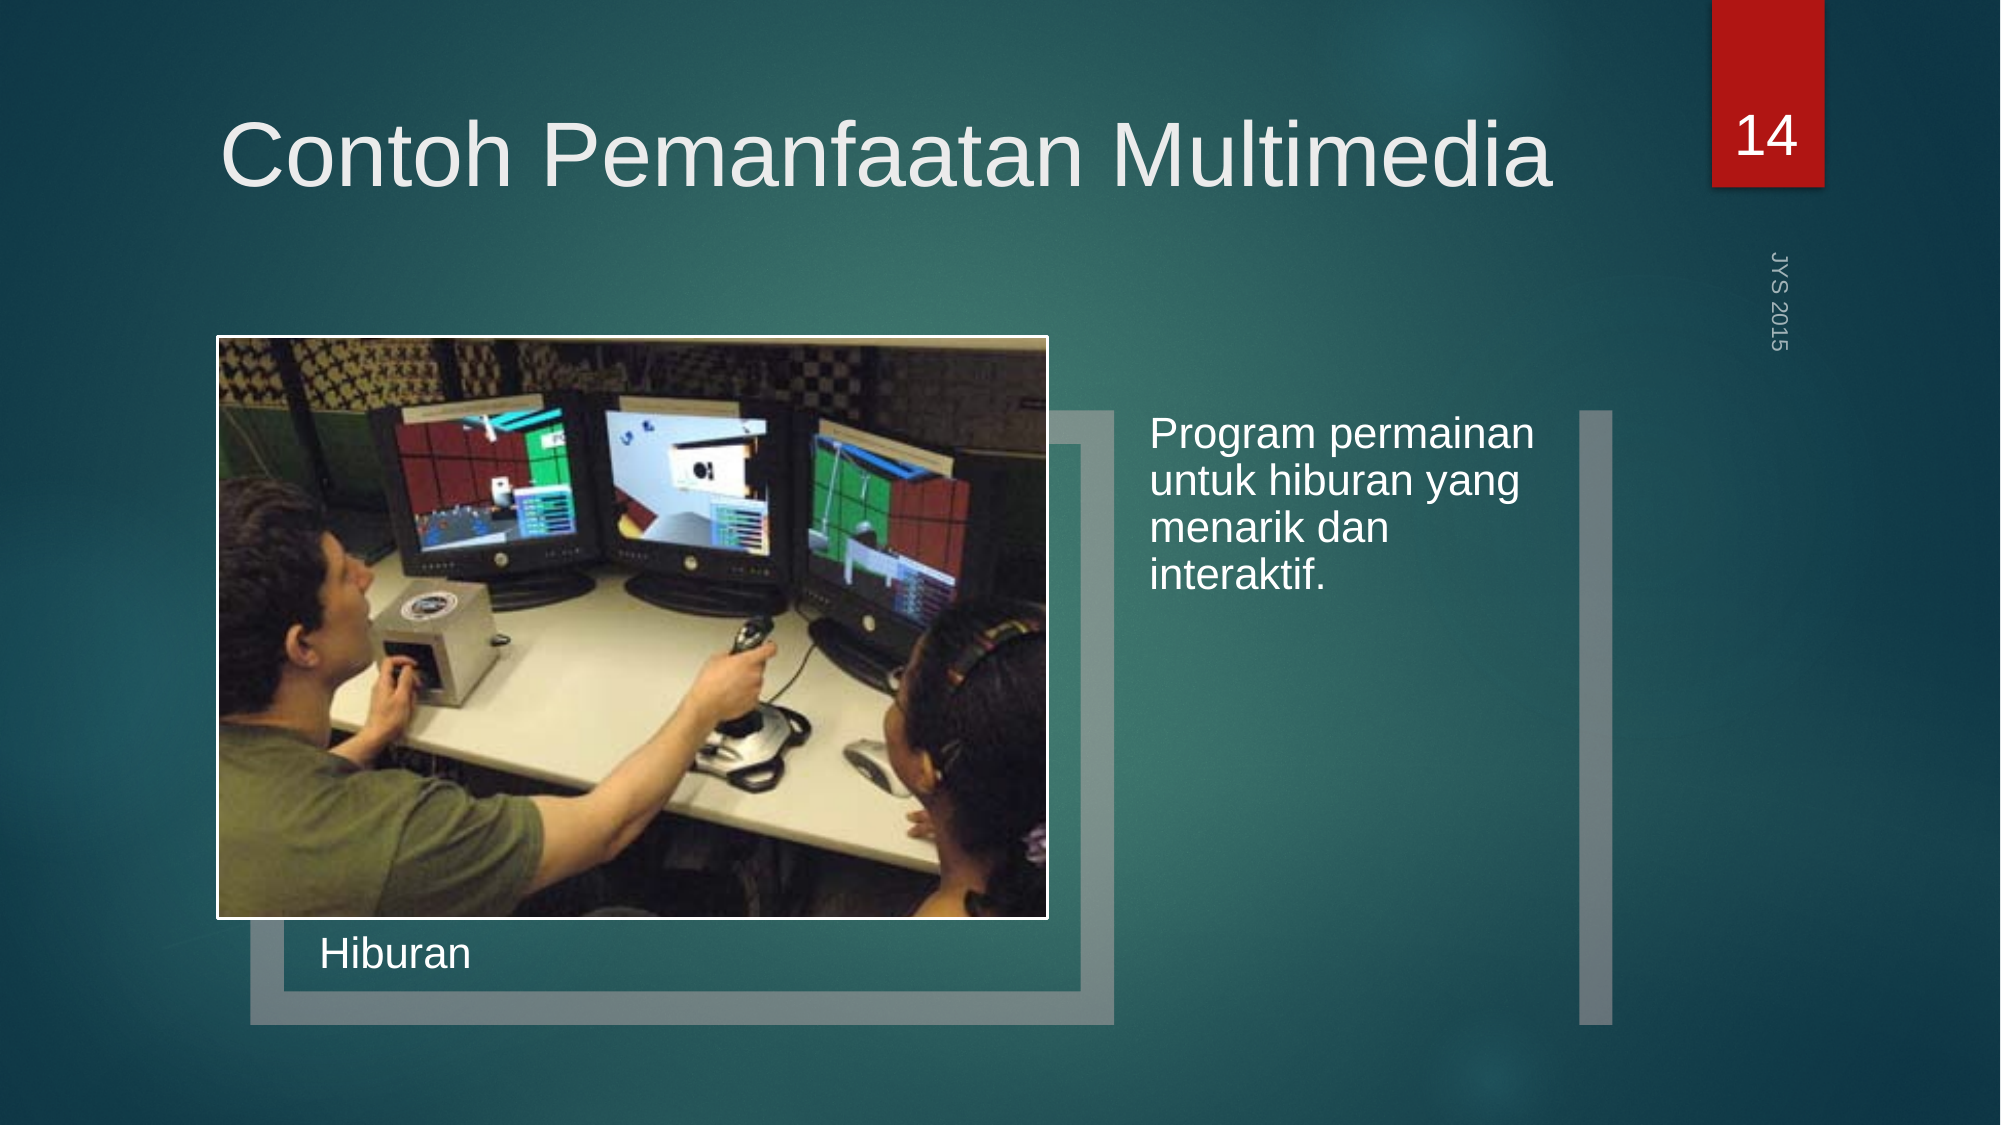

14
# Contoh Pemanfaatan Multimedia
Hiburan
Program permainan untuk hiburan yang menarik dan interaktif.
JYS 2015